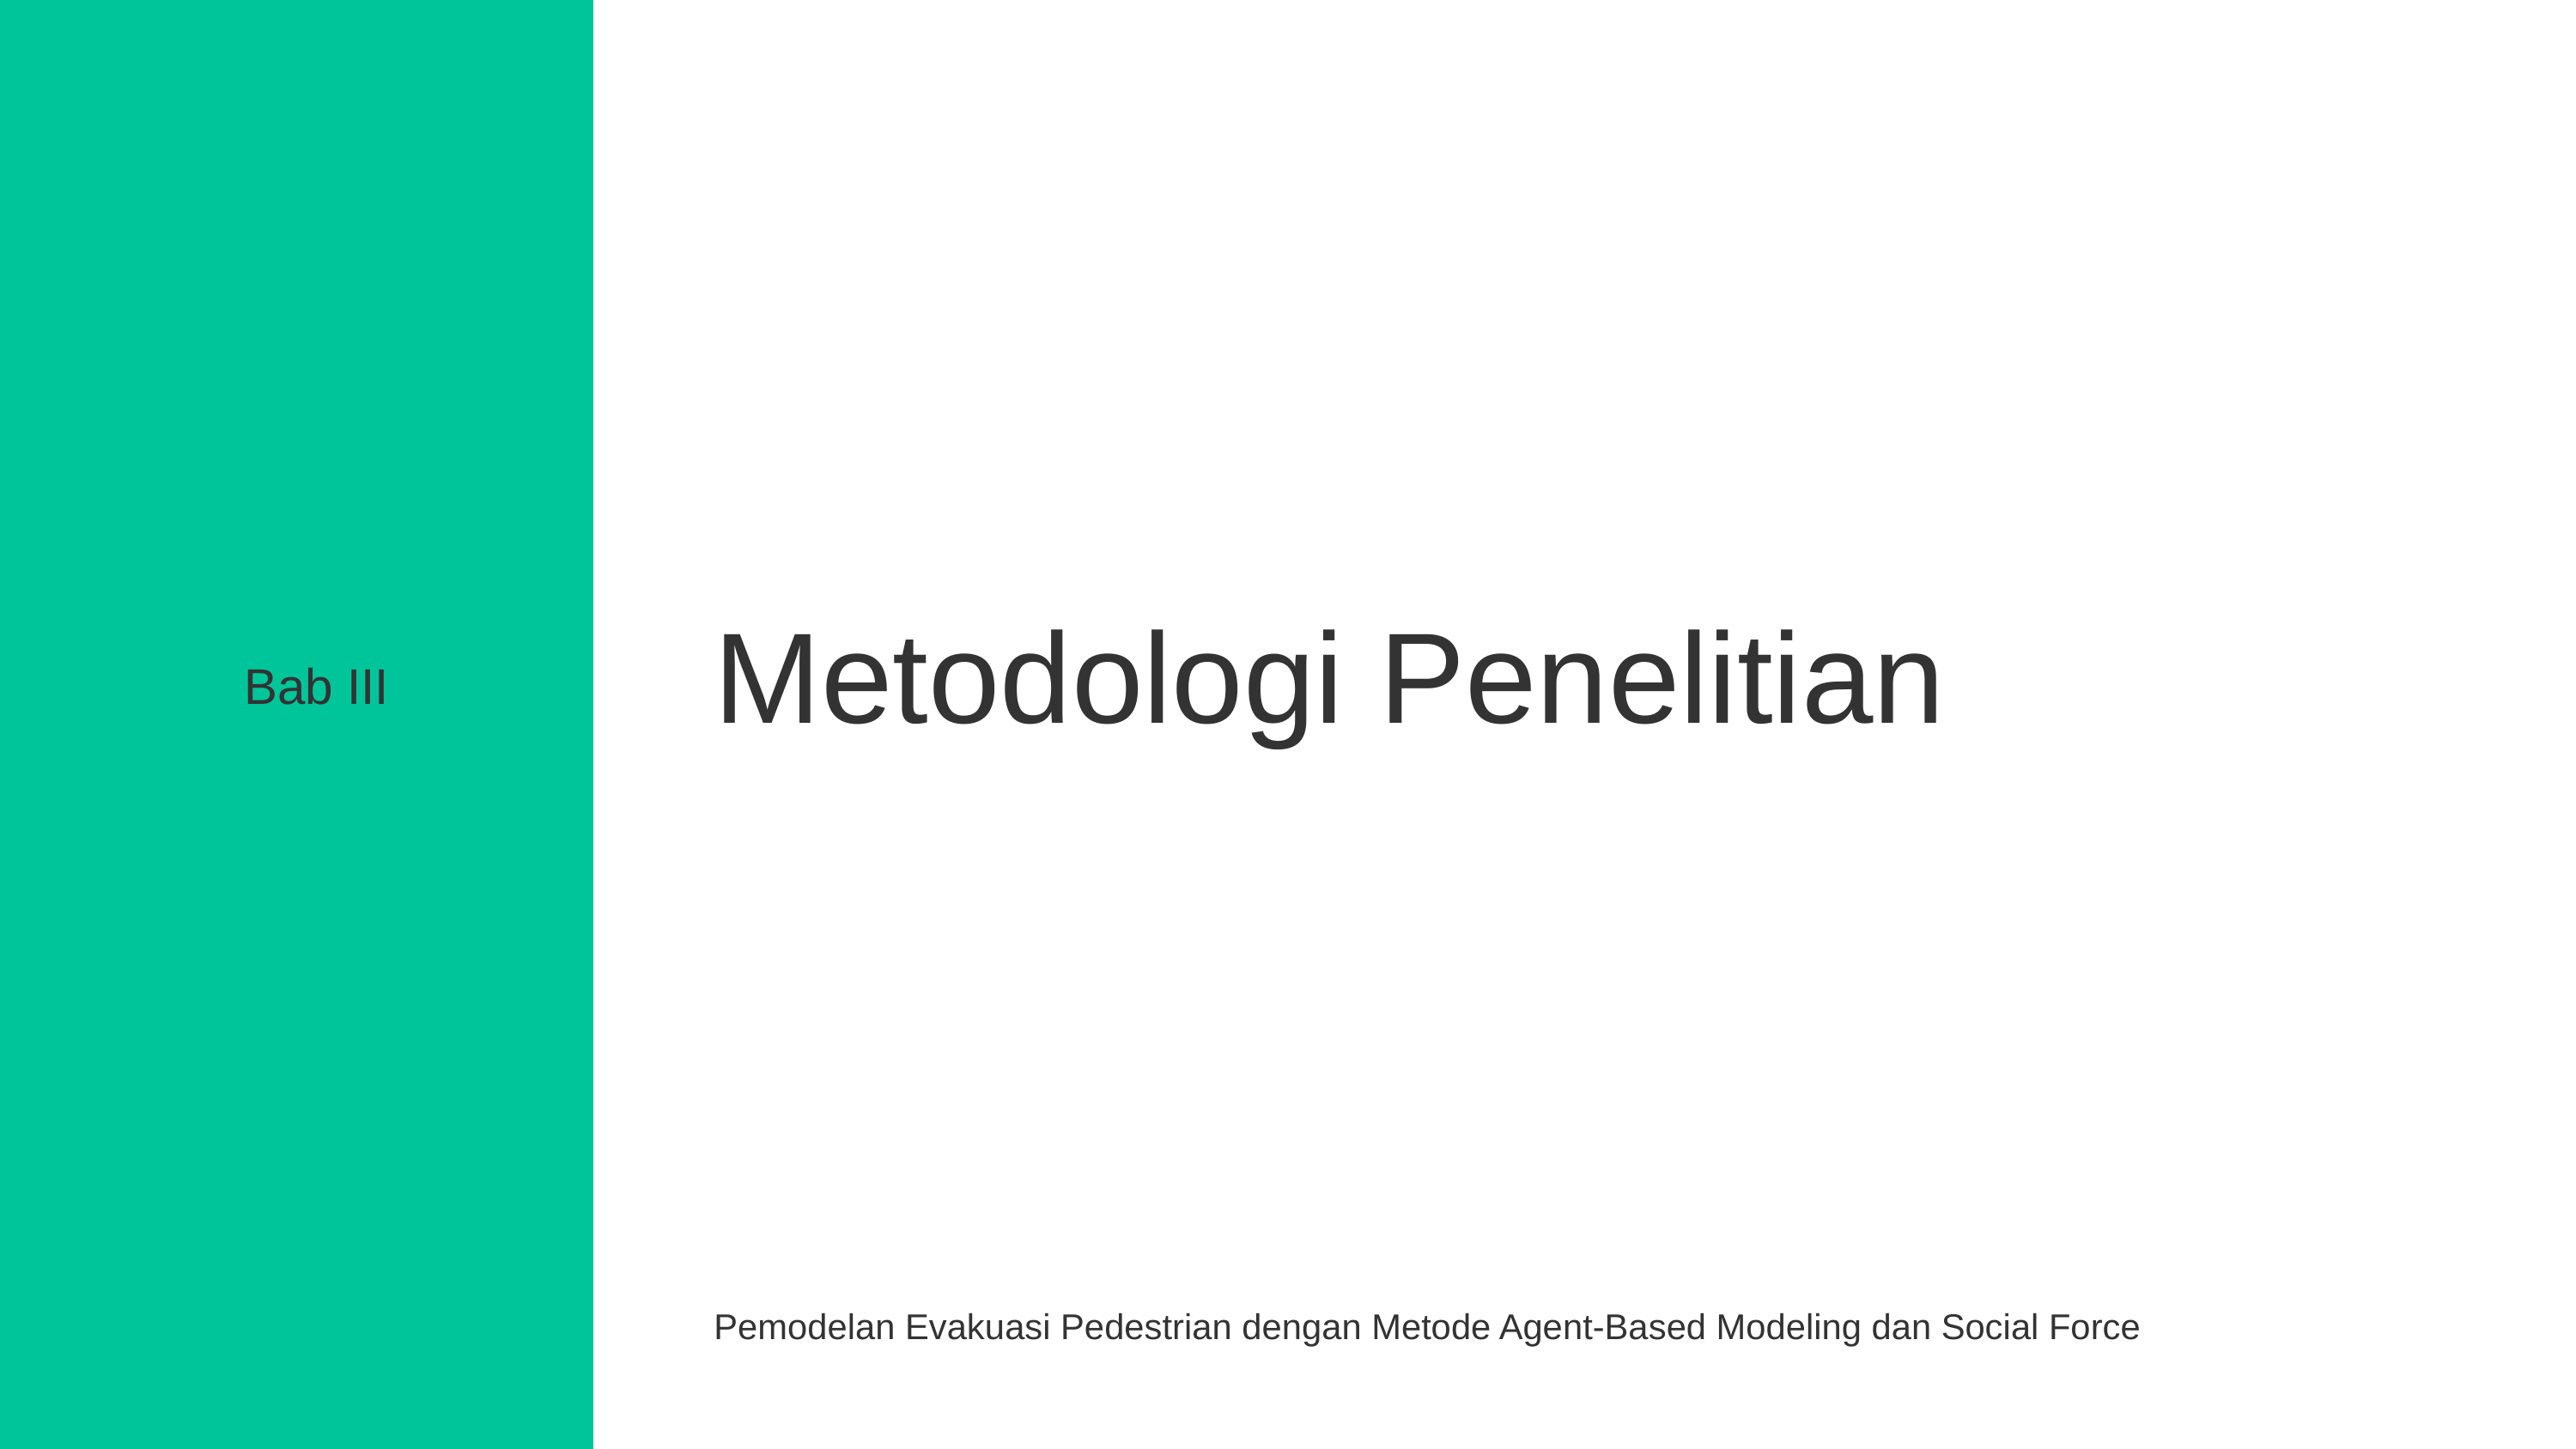

Metodologi Penelitian
Bab III
Pemodelan Evakuasi Pedestrian dengan Metode Agent-Based Modeling dan Social Force